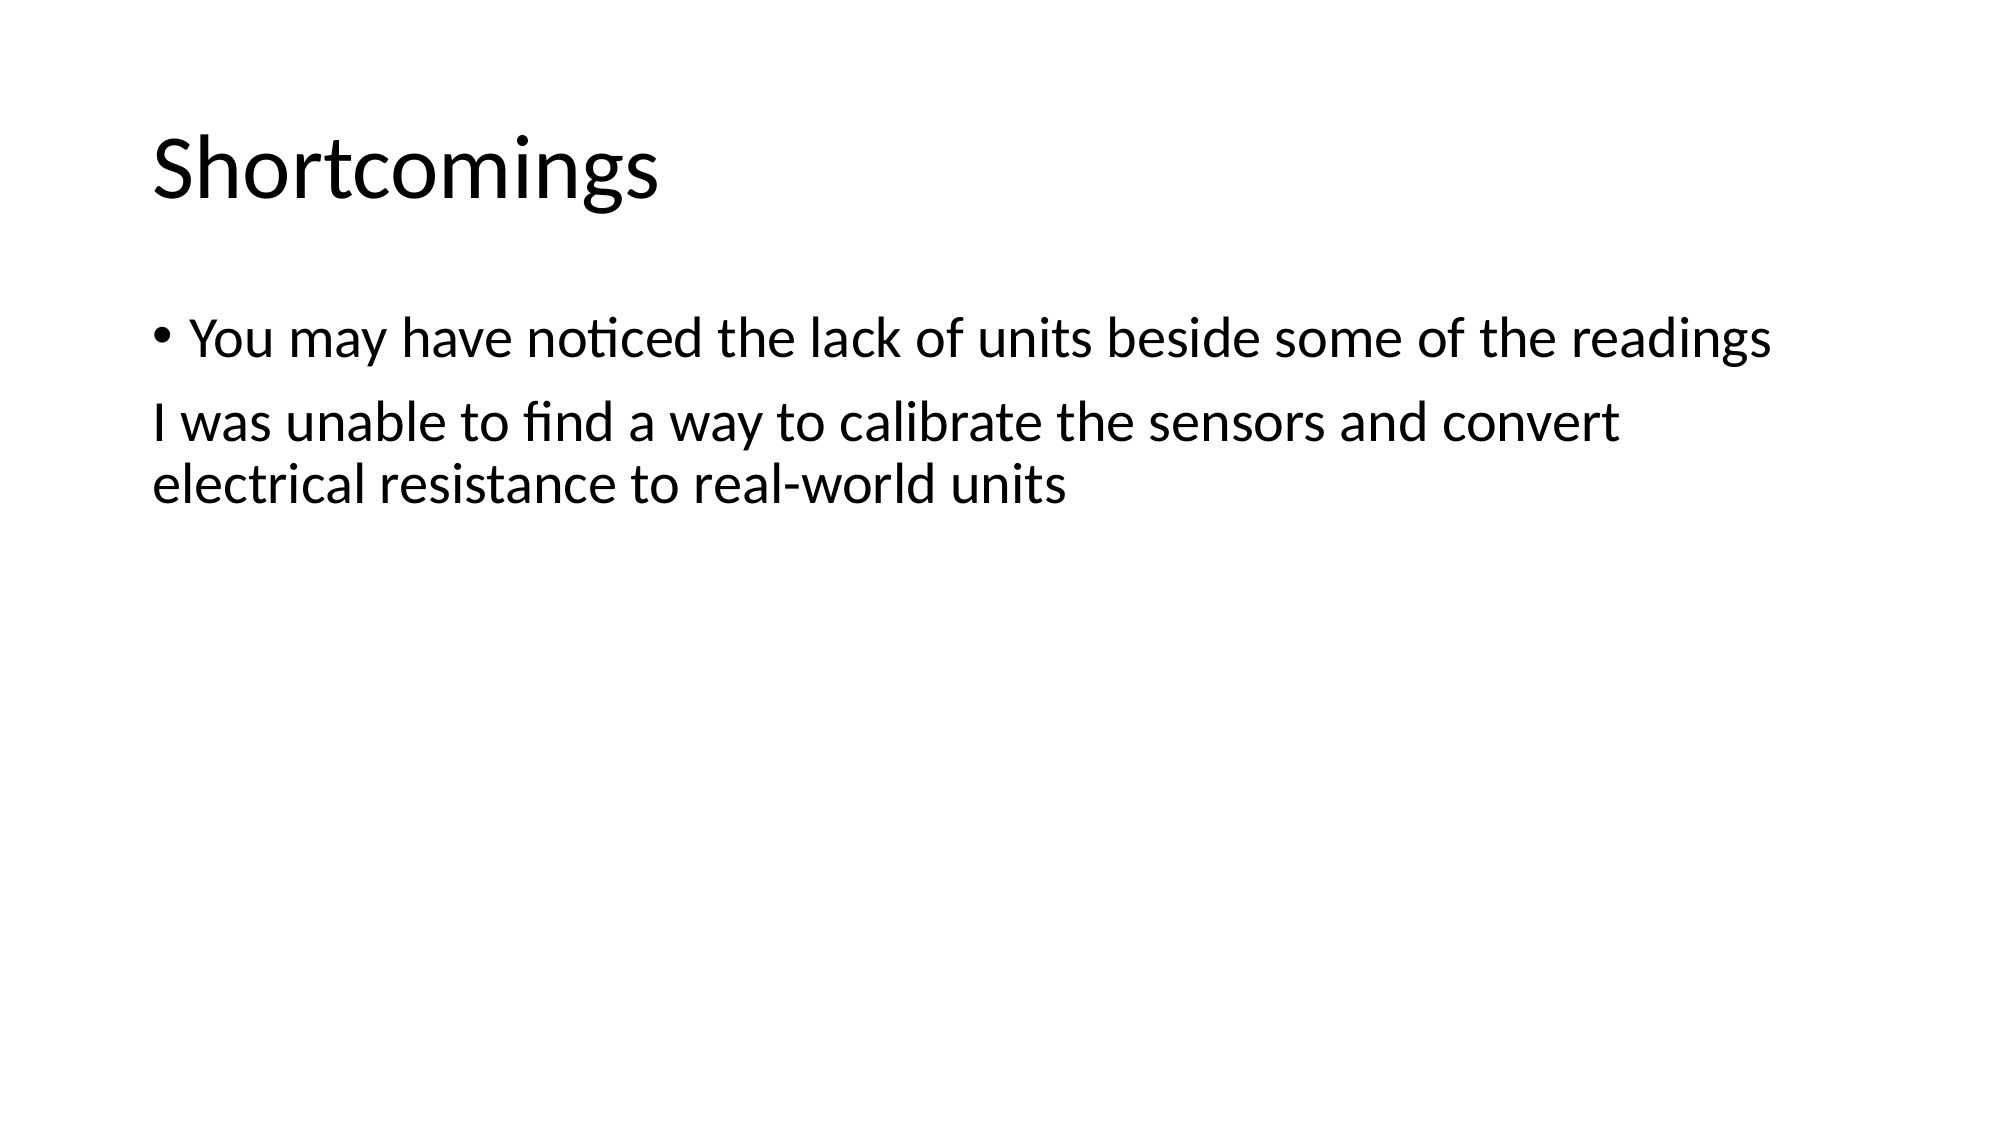

# Shortcomings
You may have noticed the lack of units beside some of the readings
I was unable to find a way to calibrate the sensors and convert electrical resistance to real-world units